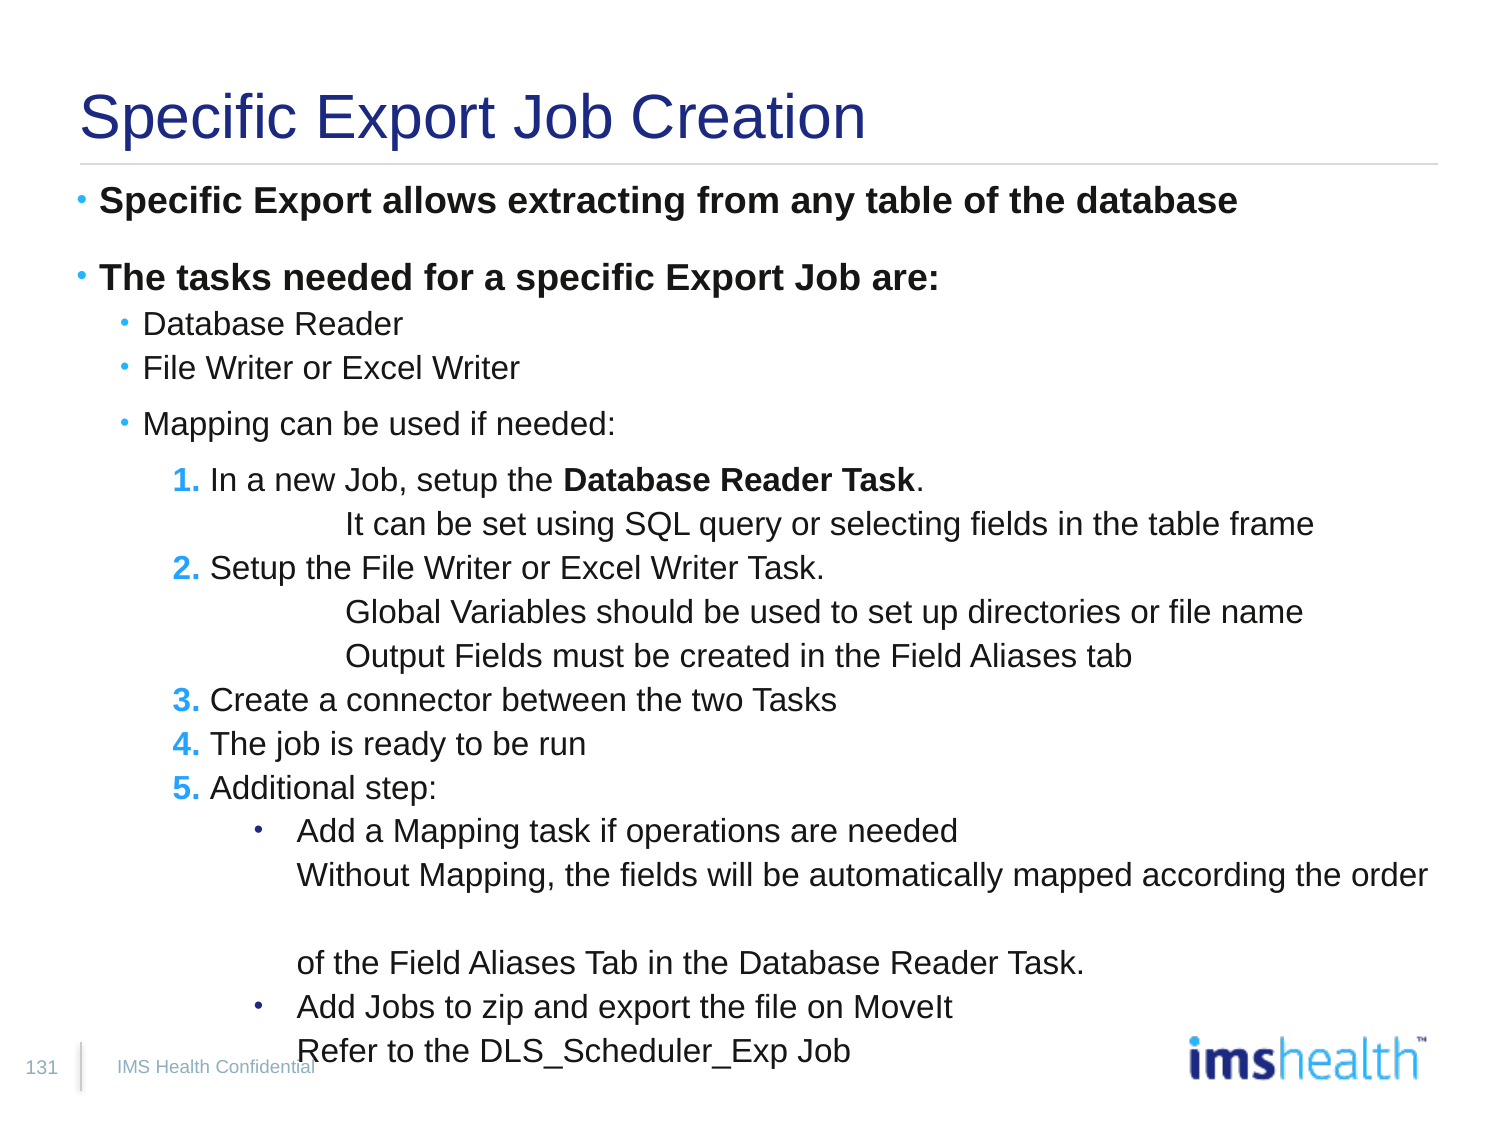

# Specific Export Job Creation
Specific Export allows extracting from any table of the database
The tasks needed for a specific Export Job are:
Database Reader
File Writer or Excel Writer
Mapping can be used if needed:
1. In a new Job, setup the Database Reader Task.
	It can be set using SQL query or selecting fields in the table frame
2. Setup the File Writer or Excel Writer Task.
	Global Variables should be used to set up directories or file name
	Output Fields must be created in the Field Aliases tab
3. Create a connector between the two Tasks
4. The job is ready to be run
5. Additional step:
Add a Mapping task if operations are needed
Without Mapping, the fields will be automatically mapped according the order
of the Field Aliases Tab in the Database Reader Task.
Add Jobs to zip and export the file on MoveIt
Refer to the DLS_Scheduler_Exp Job

IMS Health Confidential